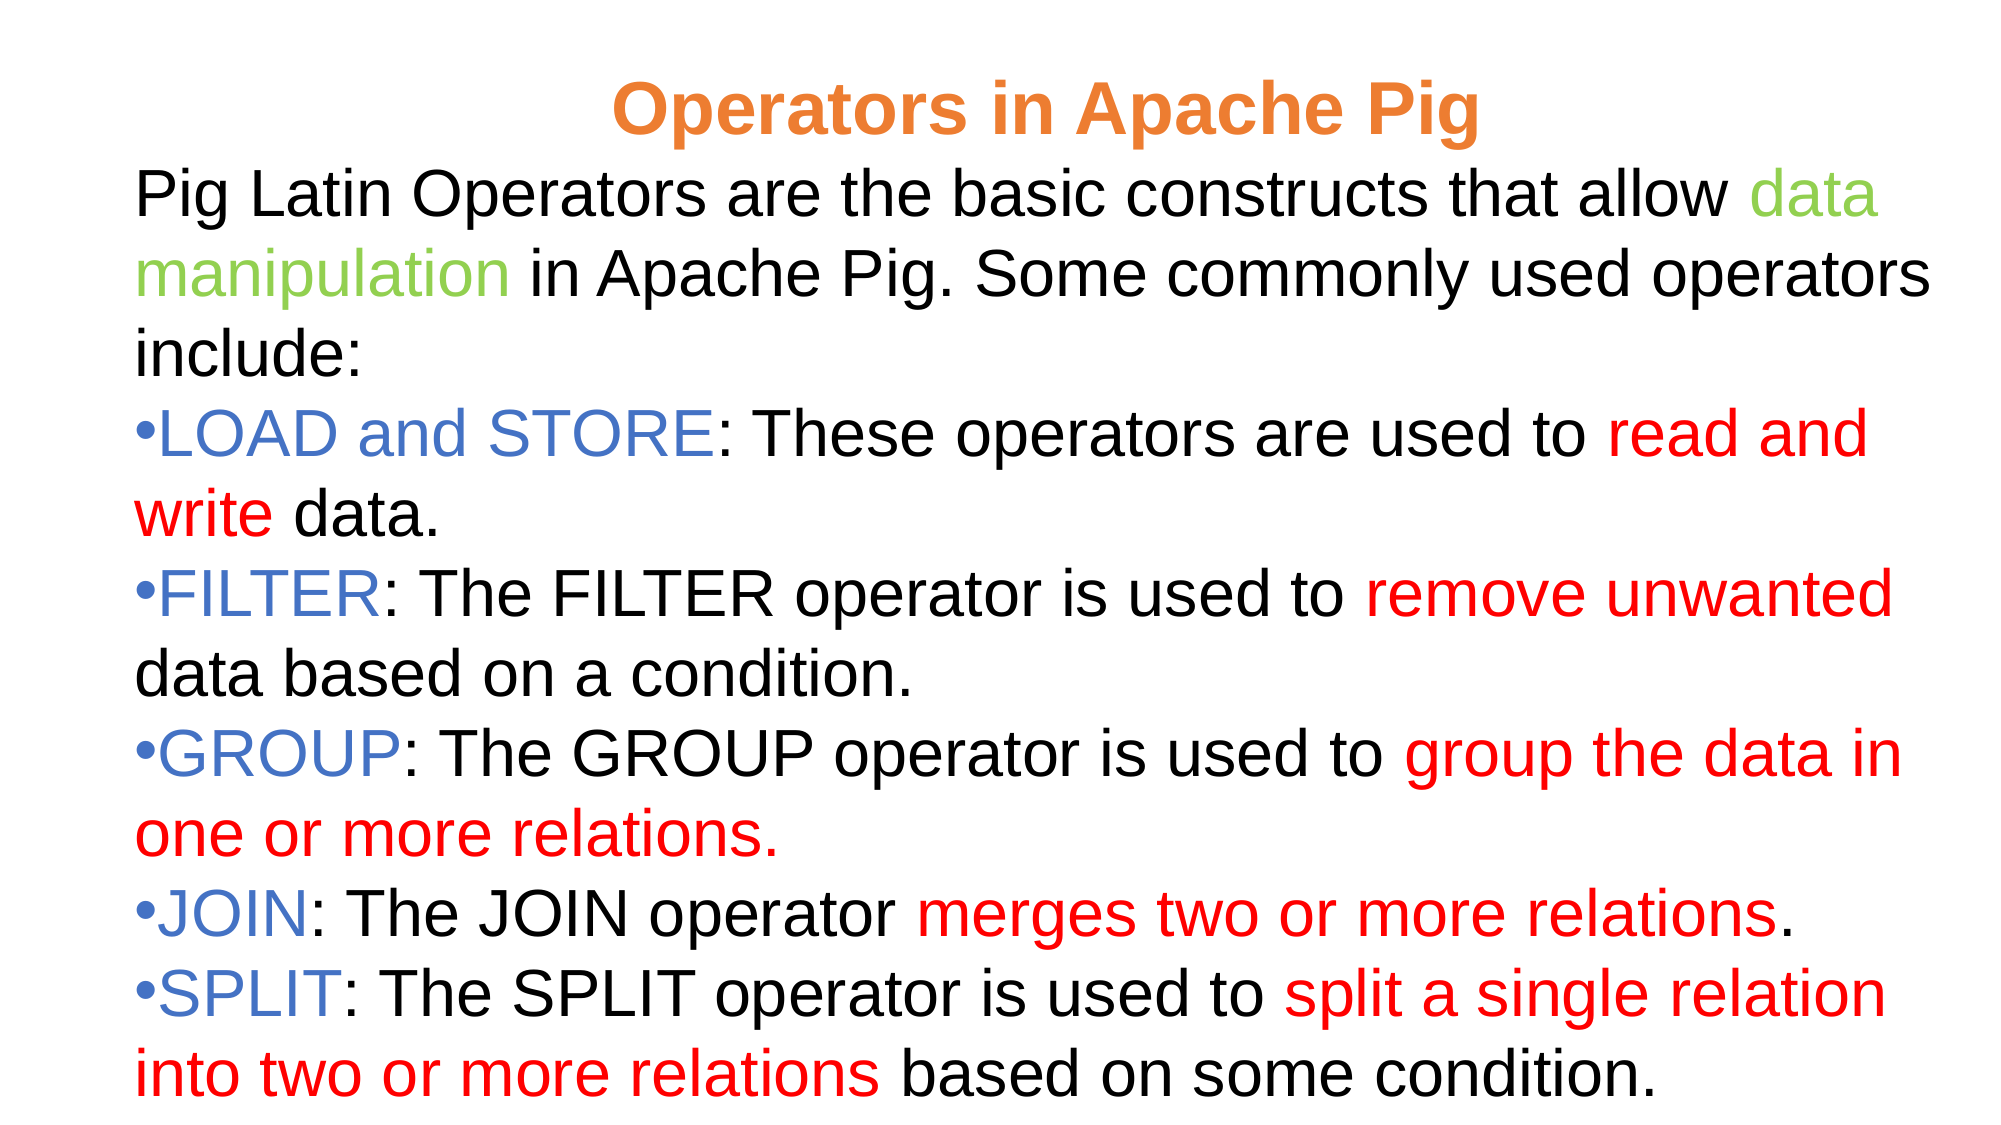

Operators in Apache Pig
Pig Latin Operators are the basic constructs that allow data manipulation in Apache Pig. Some commonly used operators include:
LOAD and STORE: These operators are used to read and write data.
FILTER: The FILTER operator is used to remove unwanted data based on a condition.
GROUP: The GROUP operator is used to group the data in one or more relations.
JOIN: The JOIN operator merges two or more relations.
SPLIT: The SPLIT operator is used to split a single relation into two or more relations based on some condition.